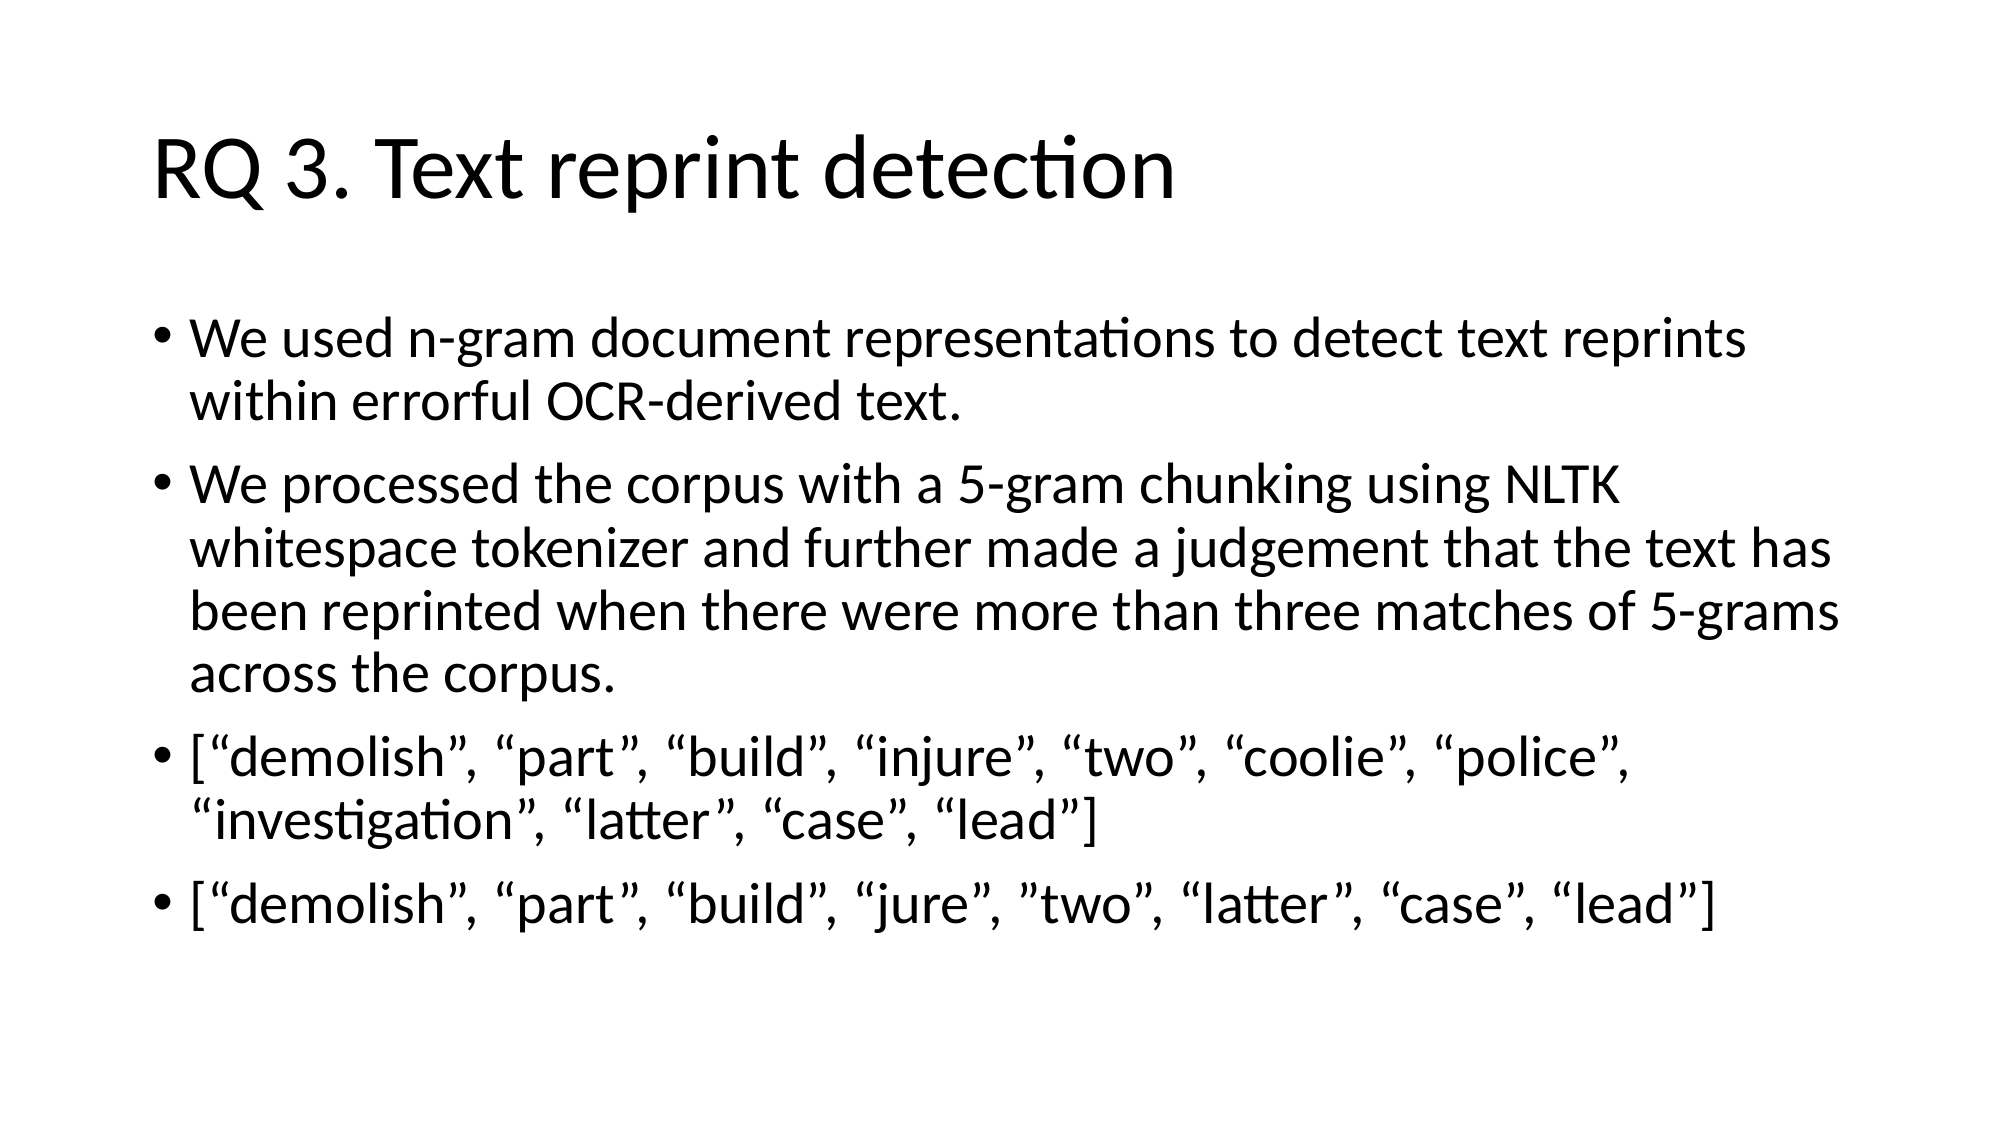

# RQ 3. Text reprint detection
We used n-gram document representations to detect text reprints within errorful OCR-derived text.
We processed the corpus with a 5-gram chunking using NLTK whitespace tokenizer and further made a judgement that the text has been reprinted when there were more than three matches of 5-grams across the corpus.
[“demolish”, “part”, “build”, “injure”, “two”, “coolie”, “police”, “investigation”, “latter”, “case”, “lead”]
[“demolish”, “part”, “build”, “jure”, ”two”, “latter”, “case”, “lead”]